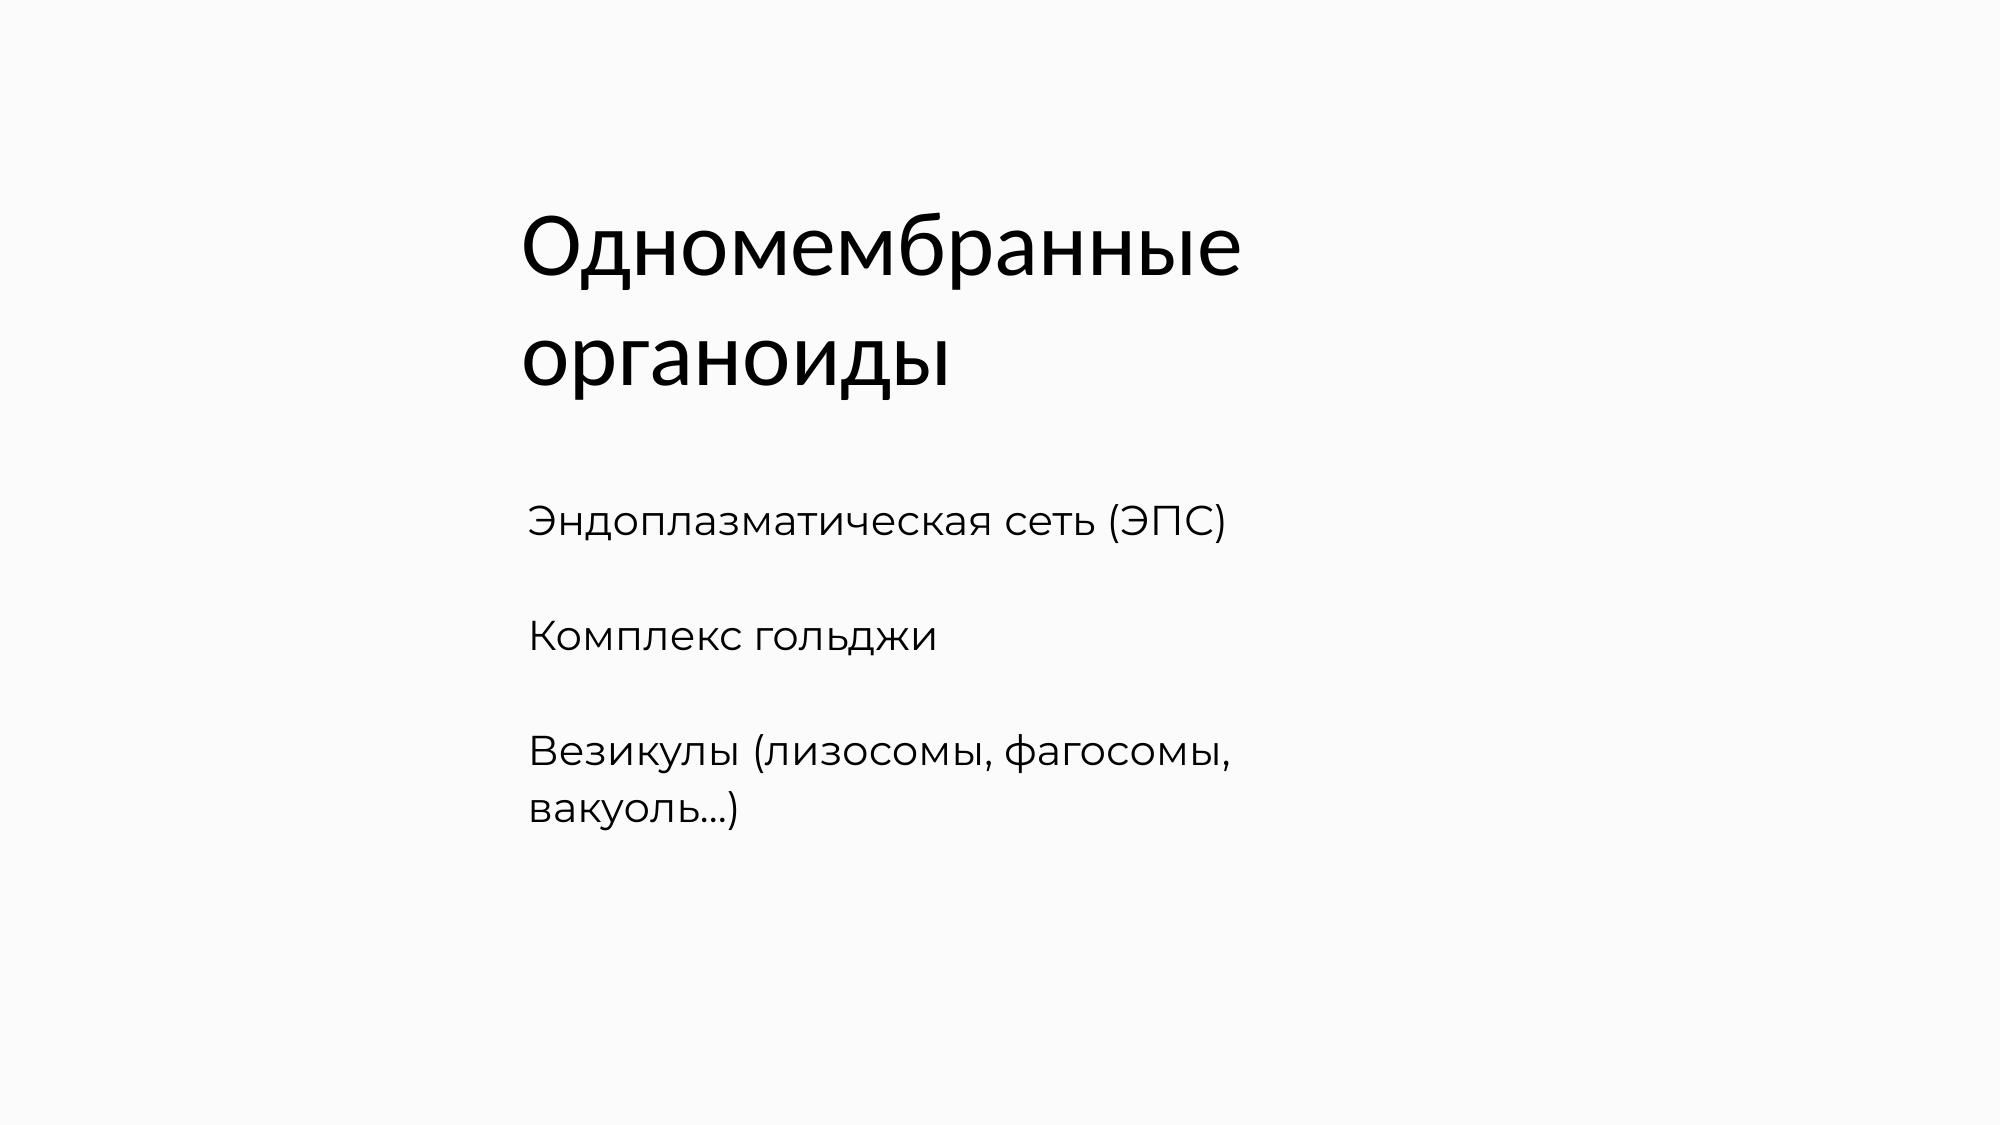

# Одномембранные органоиды
Эндоплазматическая сеть (ЭПС)

Комплекс гольджи

Везикулы (лизосомы, фагосомы, вакуоль…)